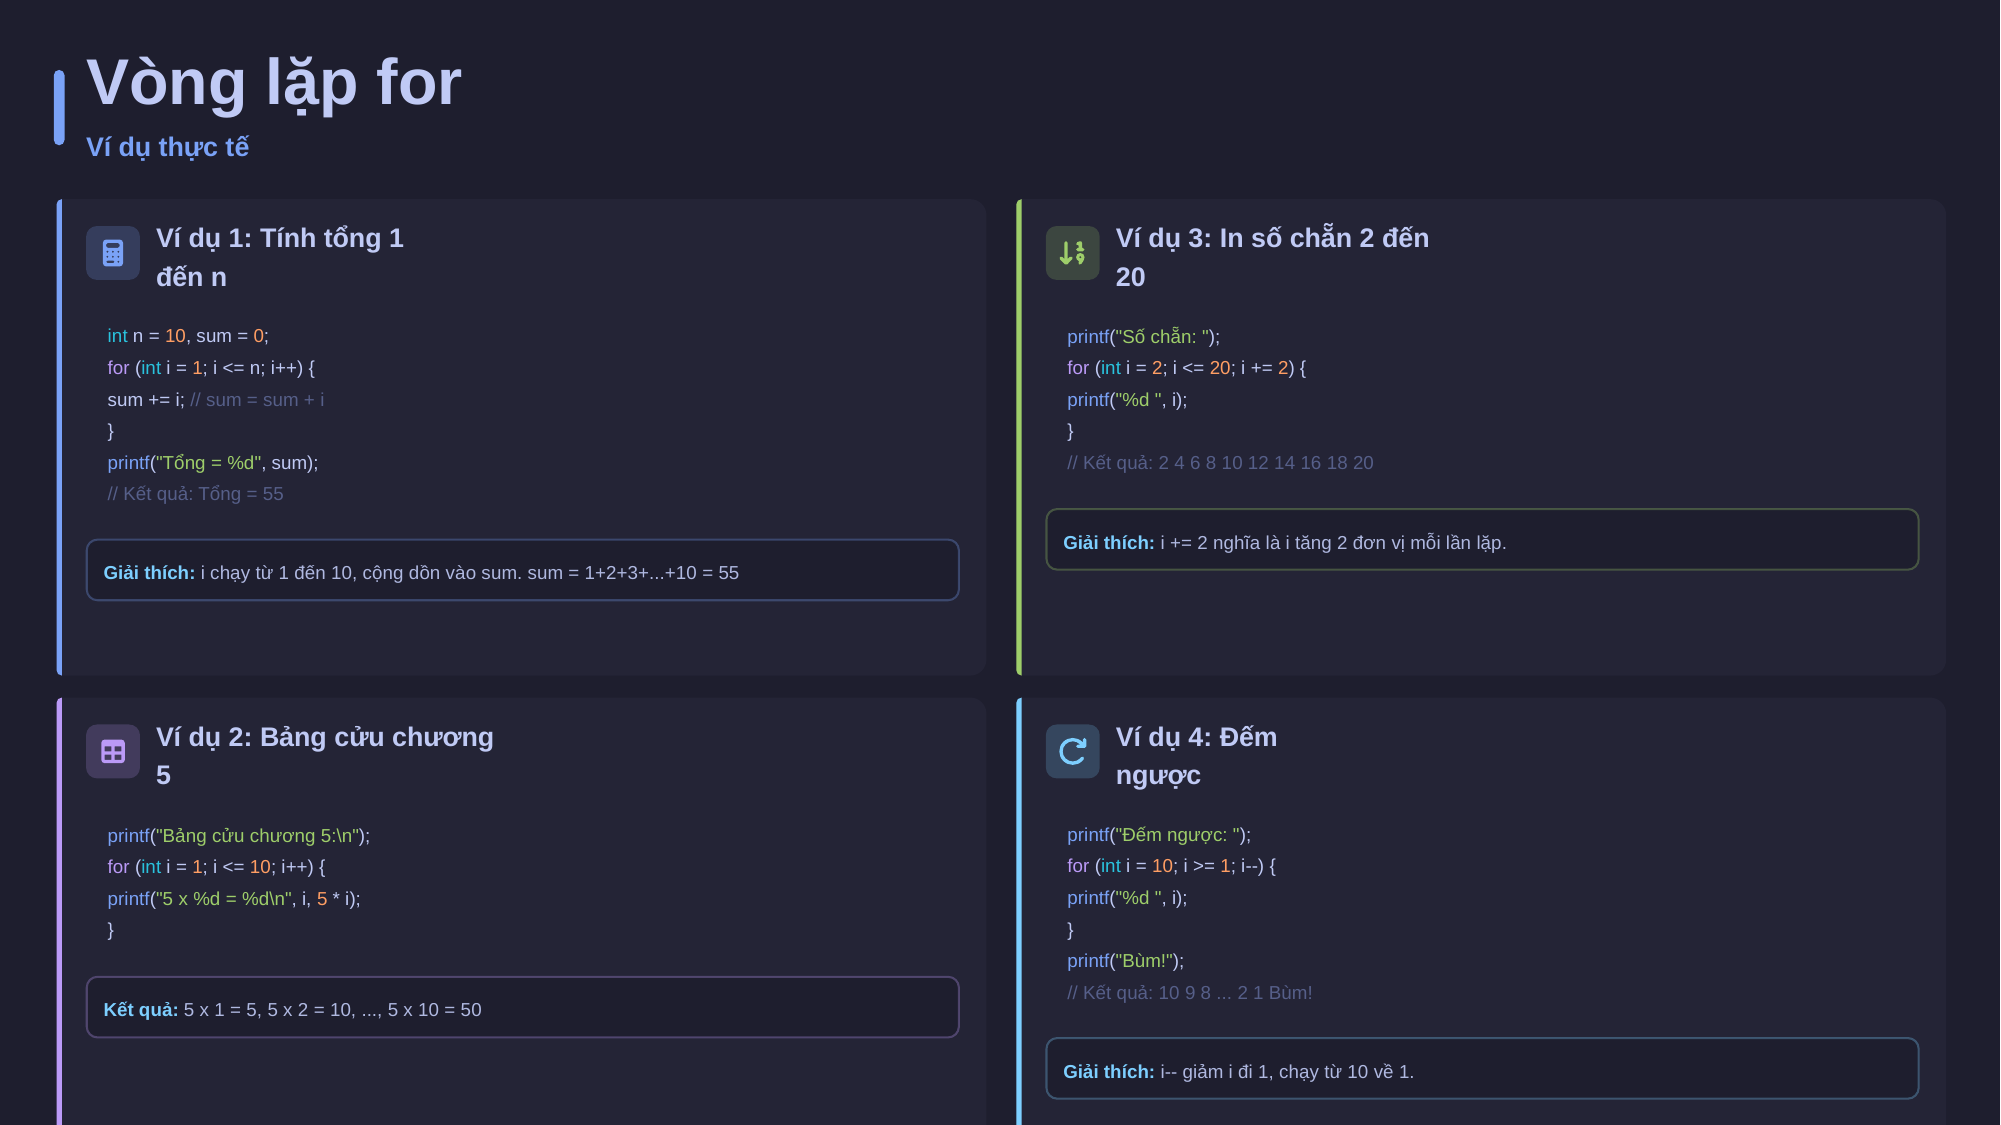

Vòng lặp for

Ví dụ thực tế

Ví dụ 1: Tính tổng 1 đến n
Ví dụ 3: In số chẵn 2 đến 20

int n = 10, sum = 0;
for (int i = 1; i <= n; i++) {
sum += i; // sum = sum + i
}
printf("Tổng = %d", sum);
// Kết quả: Tổng = 55

printf("Số chẵn: ");
for (int i = 2; i <= 20; i += 2) {
printf("%d ", i);
}
// Kết quả: 2 4 6 8 10 12 14 16 18 20

Giải thích: i += 2 nghĩa là i tăng 2 đơn vị mỗi lần lặp.

Giải thích: i chạy từ 1 đến 10, cộng dồn vào sum. sum = 1+2+3+...+10 = 55

Ví dụ 2: Bảng cửu chương 5
Ví dụ 4: Đếm ngược

printf("Bảng cửu chương 5:\n");
for (int i = 1; i <= 10; i++) {
printf("5 x %d = %d\n", i, 5 * i);
}

printf("Đếm ngược: ");
for (int i = 10; i >= 1; i--) {
printf("%d ", i);
}
printf("Bùm!");
// Kết quả: 10 9 8 ... 2 1 Bùm!

Kết quả: 5 x 1 = 5, 5 x 2 = 10, ..., 5 x 10 = 50

Giải thích: i-- giảm i đi 1, chạy từ 10 về 1.

Vòng lặp for phù hợp khi biết trước số lần lặp